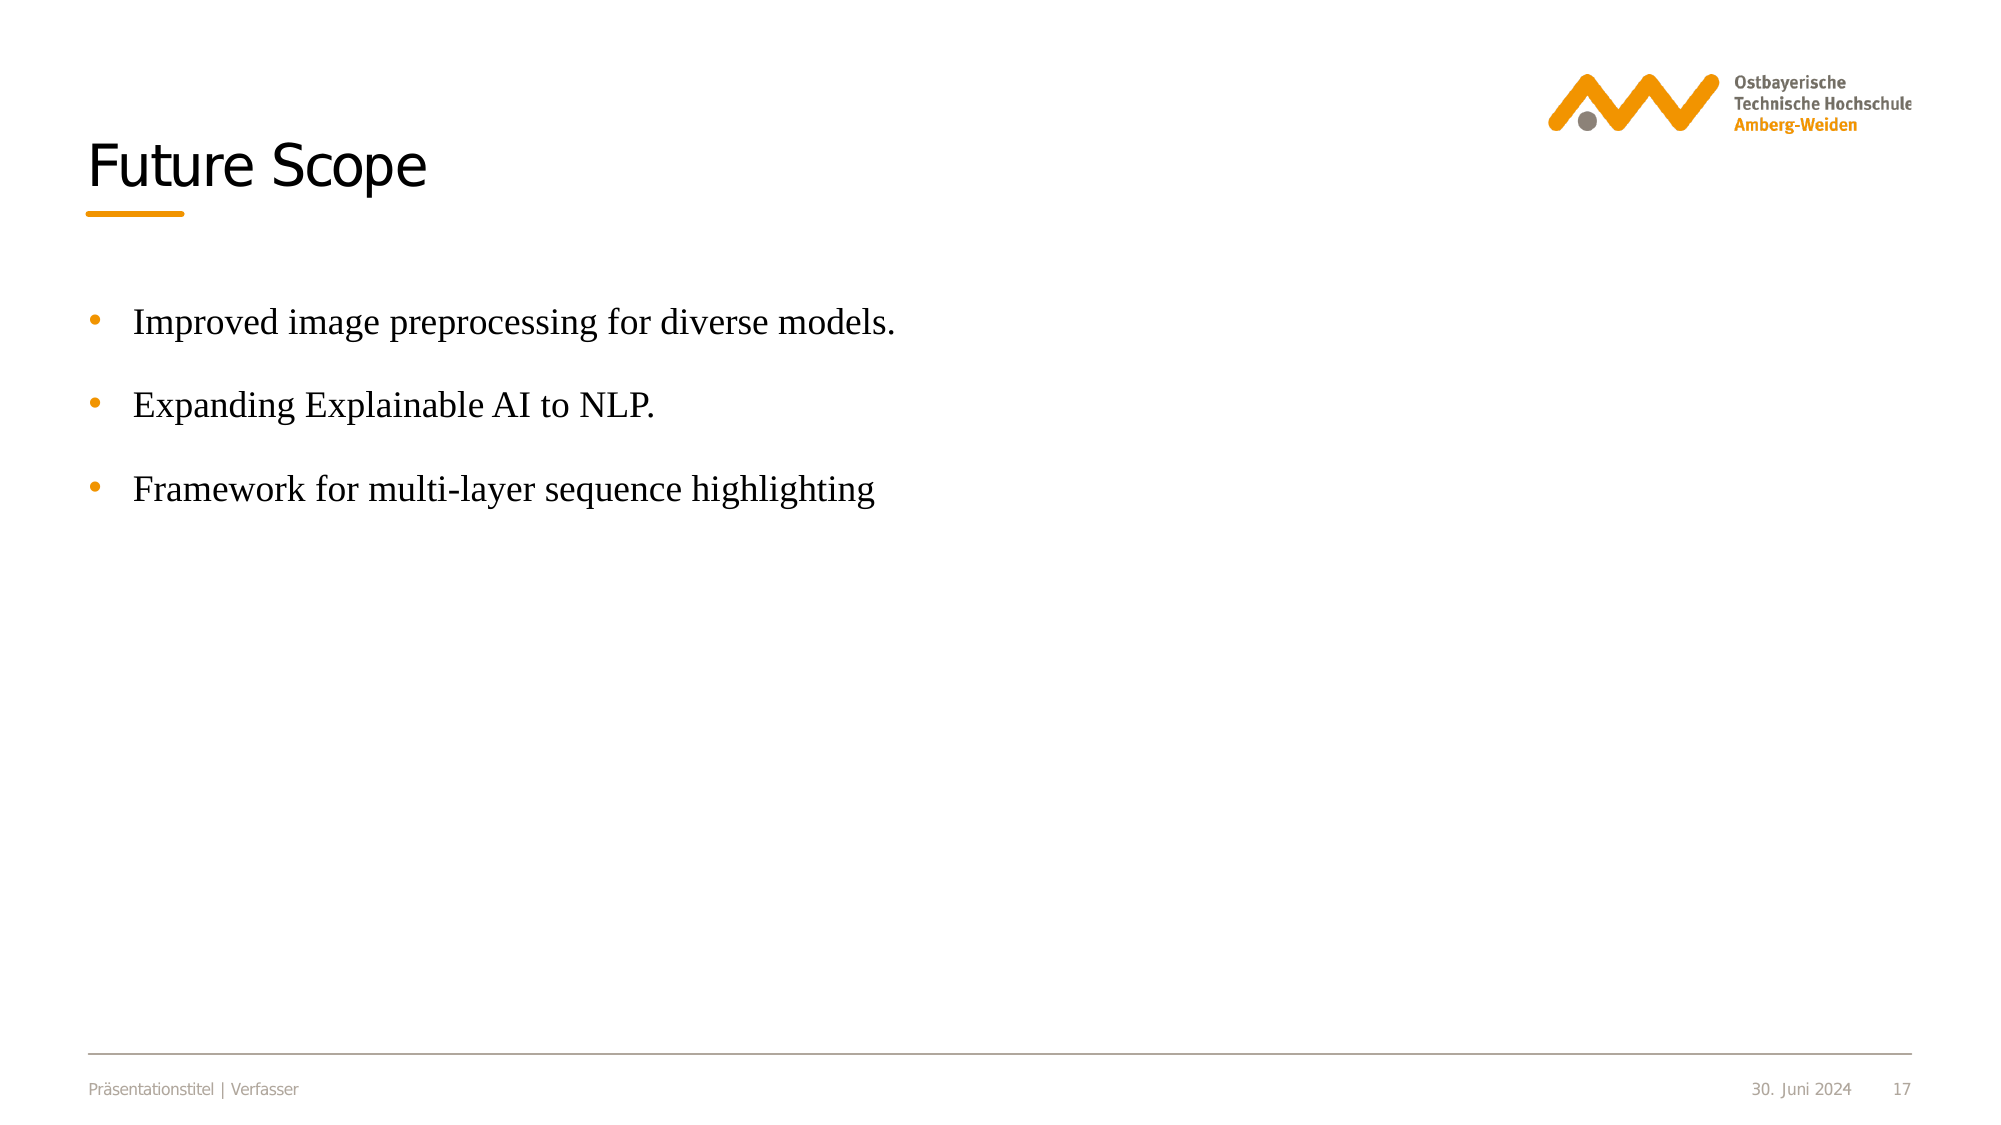

Future Scope
Improved image preprocessing for diverse models.
Expanding Explainable AI to NLP.
Framework for multi-layer sequence highlighting

Präsentationstitel | Verfasser
30. Juni 2024
17